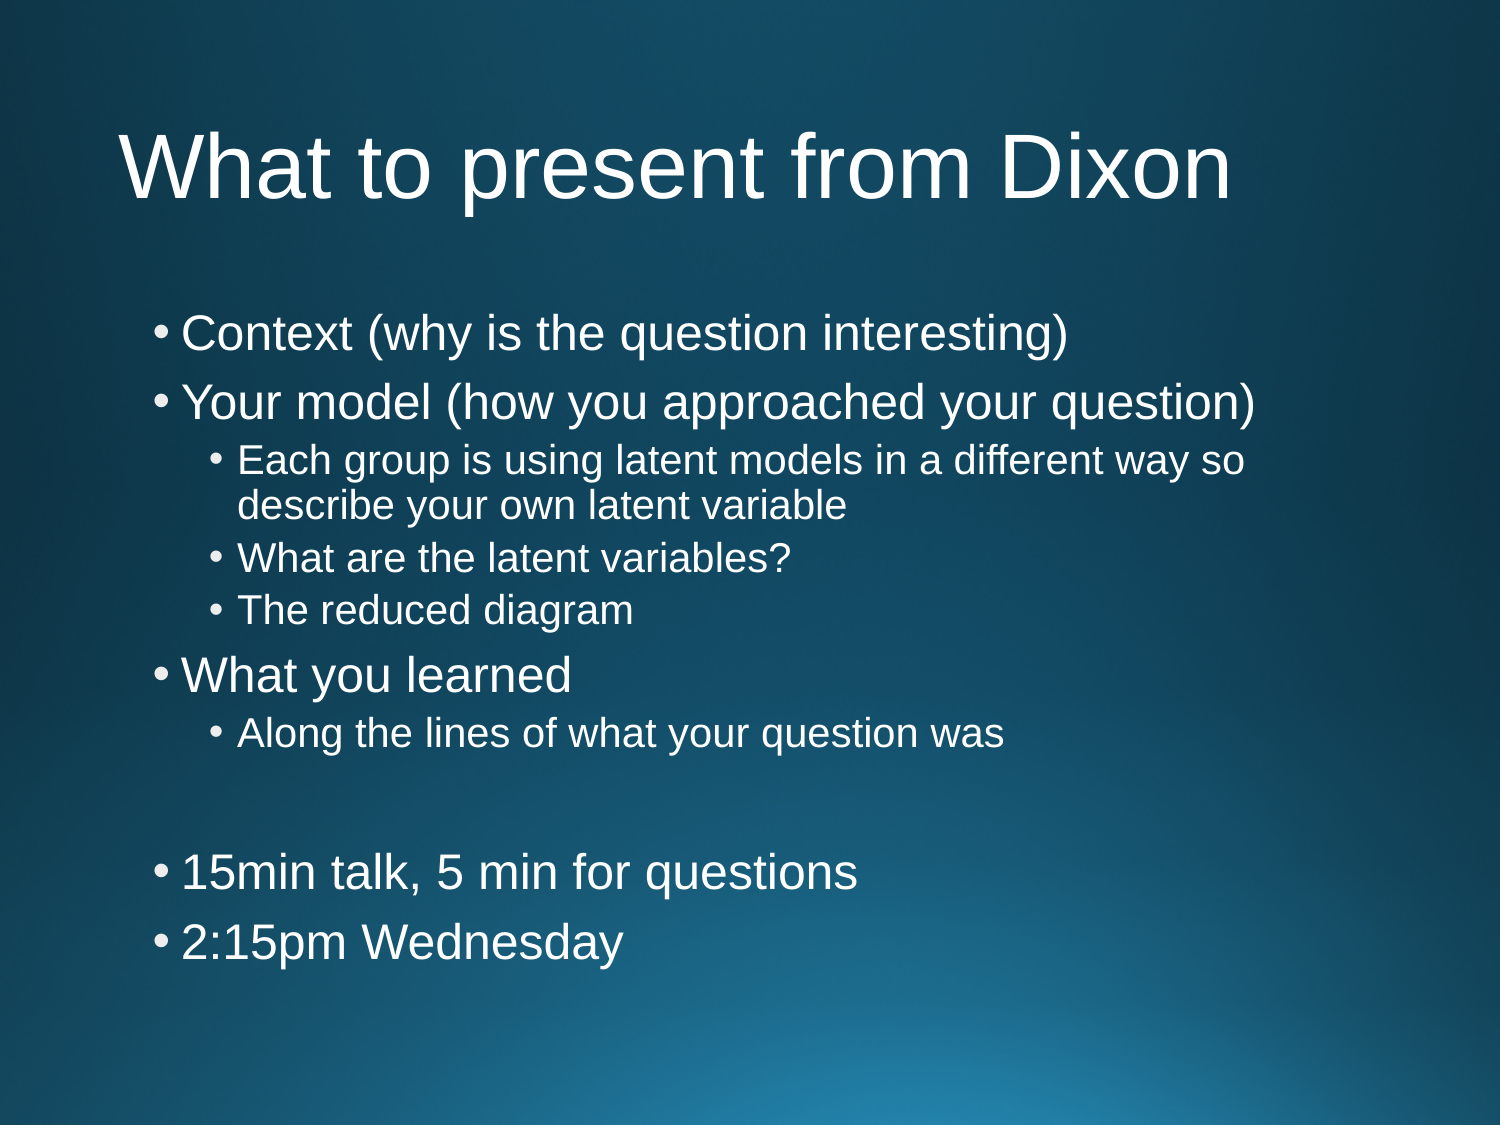

# What to present from Dixon
Context (why is the question interesting)
Your model (how you approached your question)
Each group is using latent models in a different way so describe your own latent variable
What are the latent variables?
The reduced diagram
What you learned
Along the lines of what your question was

15min talk, 5 min for questions
2:15pm Wednesday